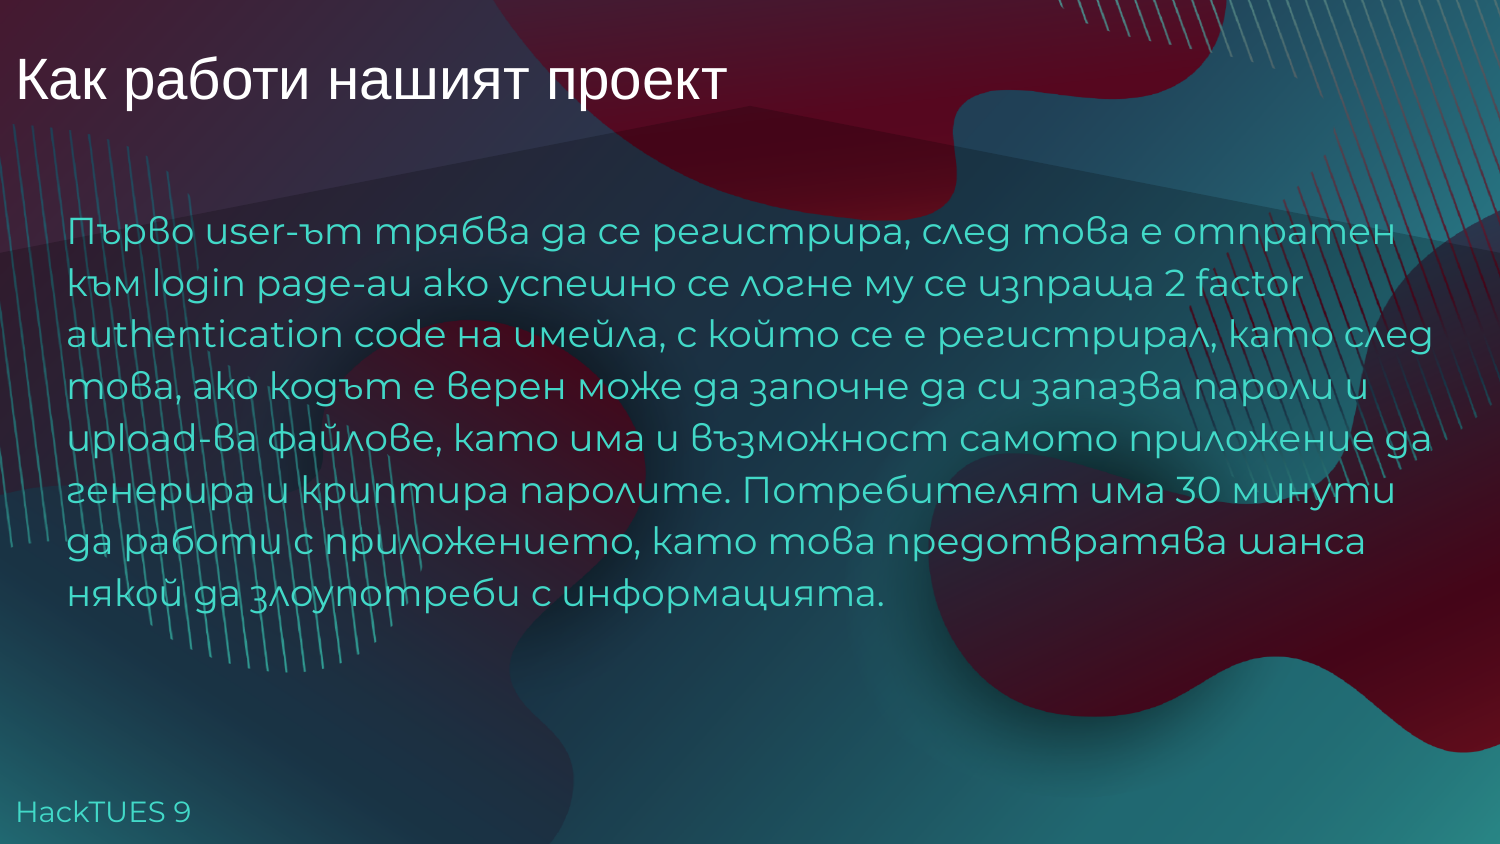

# Как работи нашият проект
Първо user-ът трябва да се регистрира, след това е отпратен към login page-аи ако успешно се логне му се изпраща 2 factor authentication code на имейла, с който се е регистрирал, като след това, ако кодът е верен може да започне да си запазва пароли и upload-ва файлове, като има и възможност самото приложение да генерира и криптира паролите. Потребителят има 30 минути да работи с приложението, като това предотвратява шанса някой да злоупотреби с информацията.